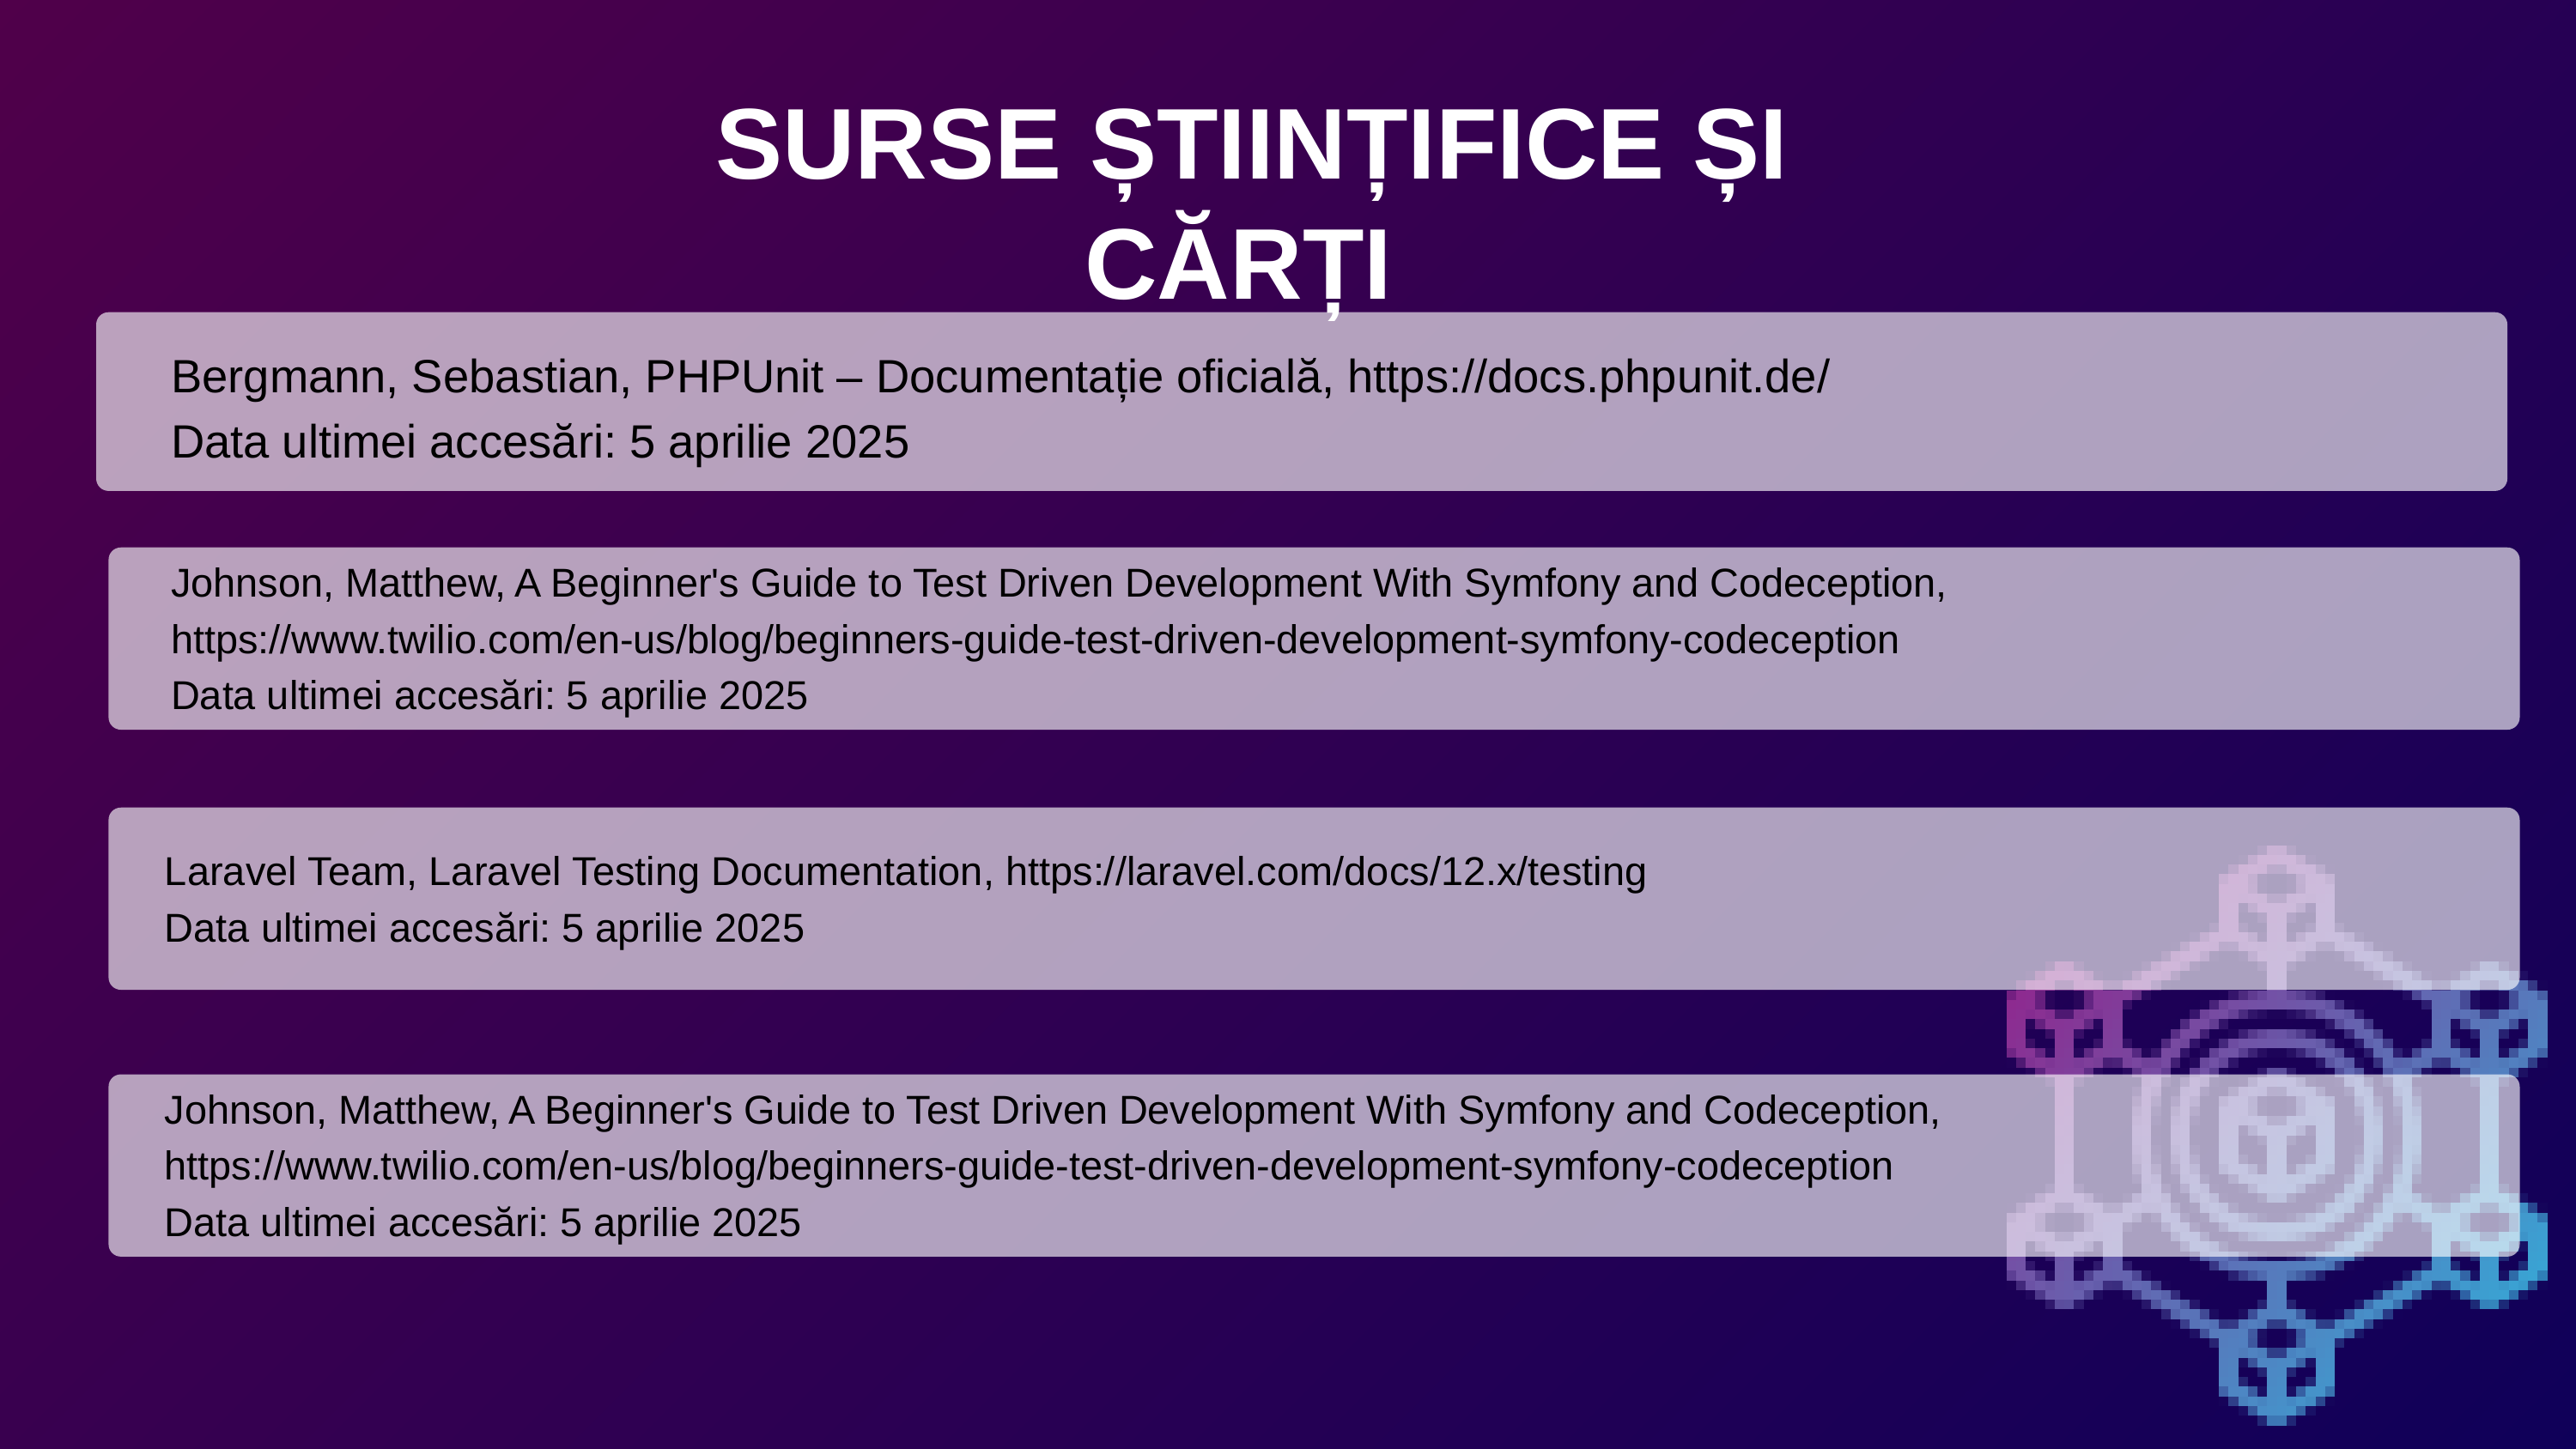

SURSE ȘTIINȚIFICE ȘI CĂRȚI

Bergmann, Sebastian, PHPUnit – Documentație oficială, https://docs.phpunit.de/
Data ultimei accesări: 5 aprilie 2025

Johnson, Matthew, A Beginner's Guide to Test Driven Development With Symfony and Codeception, https://www.twilio.com/en-us/blog/beginners-guide-test-driven-development-symfony-codeception
Data ultimei accesări: 5 aprilie 2025

Laravel Team, Laravel Testing Documentation, https://laravel.com/docs/12.x/testing
Data ultimei accesări: 5 aprilie 2025

Johnson, Matthew, A Beginner's Guide to Test Driven Development With Symfony and Codeception, https://www.twilio.com/en-us/blog/beginners-guide-test-driven-development-symfony-codeception
Data ultimei accesări: 5 aprilie 2025